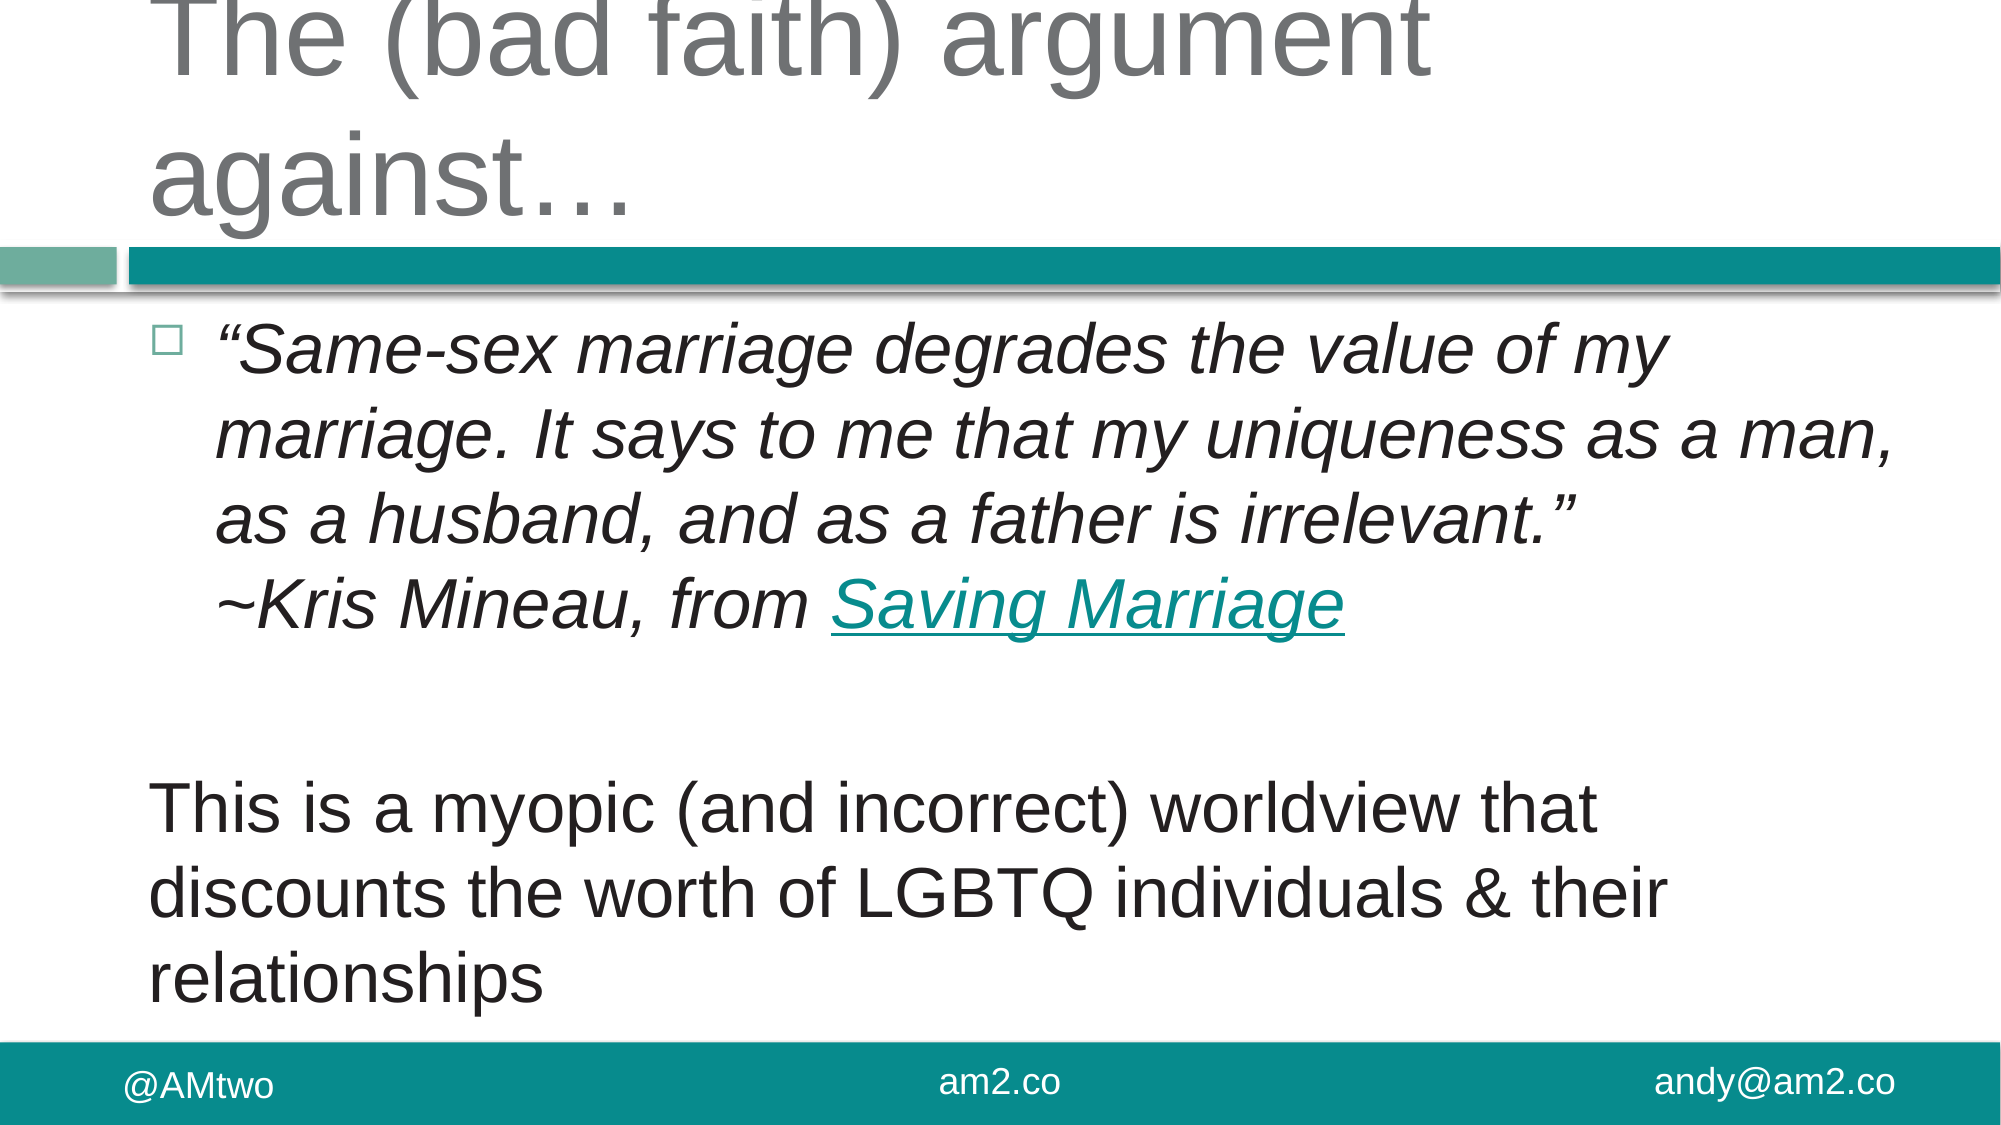

# The (bad faith) argument against…
“Same-sex marriage degrades the value of my marriage. It says to me that my uniqueness as a man, as a husband, and as a father is irrelevant.”
~Kris Mineau, from Saving Marriage

This is a myopic (and incorrect) worldview that discounts the worth of LGBTQ individuals & their relationships